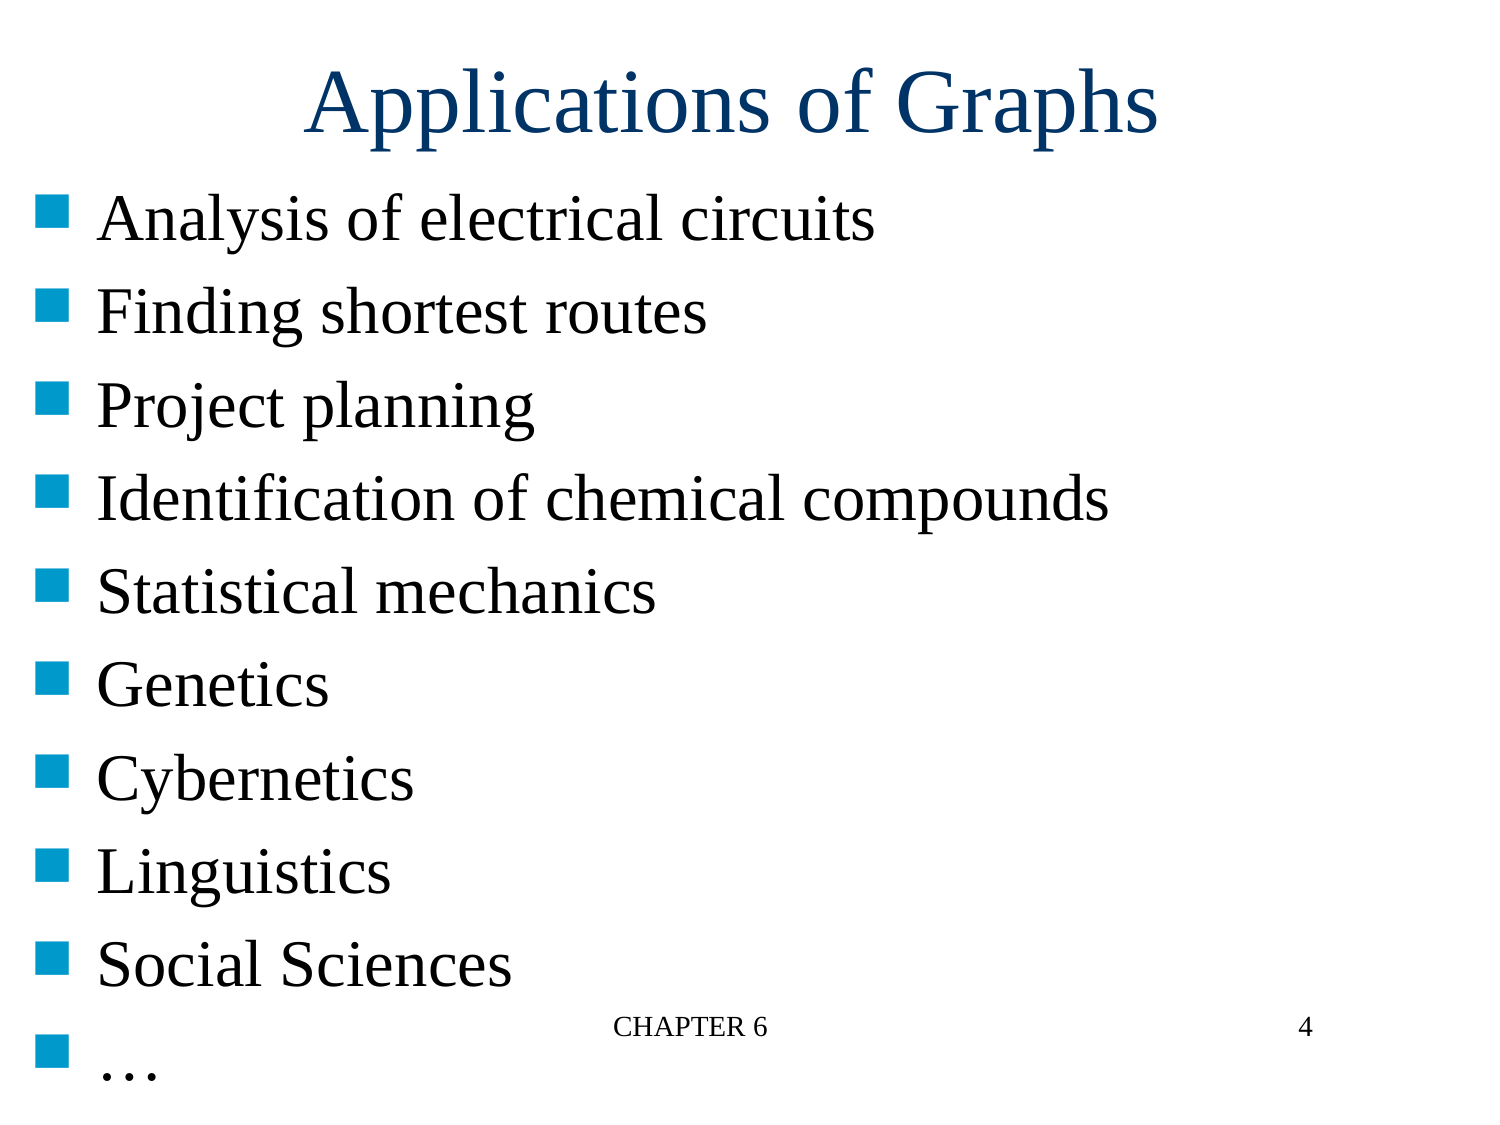

Applications of Graphs
Analysis of electrical circuits
Finding shortest routes
Project planning
Identification of chemical compounds
Statistical mechanics
Genetics
Cybernetics
Linguistics
Social Sciences
…
CHAPTER 6
4